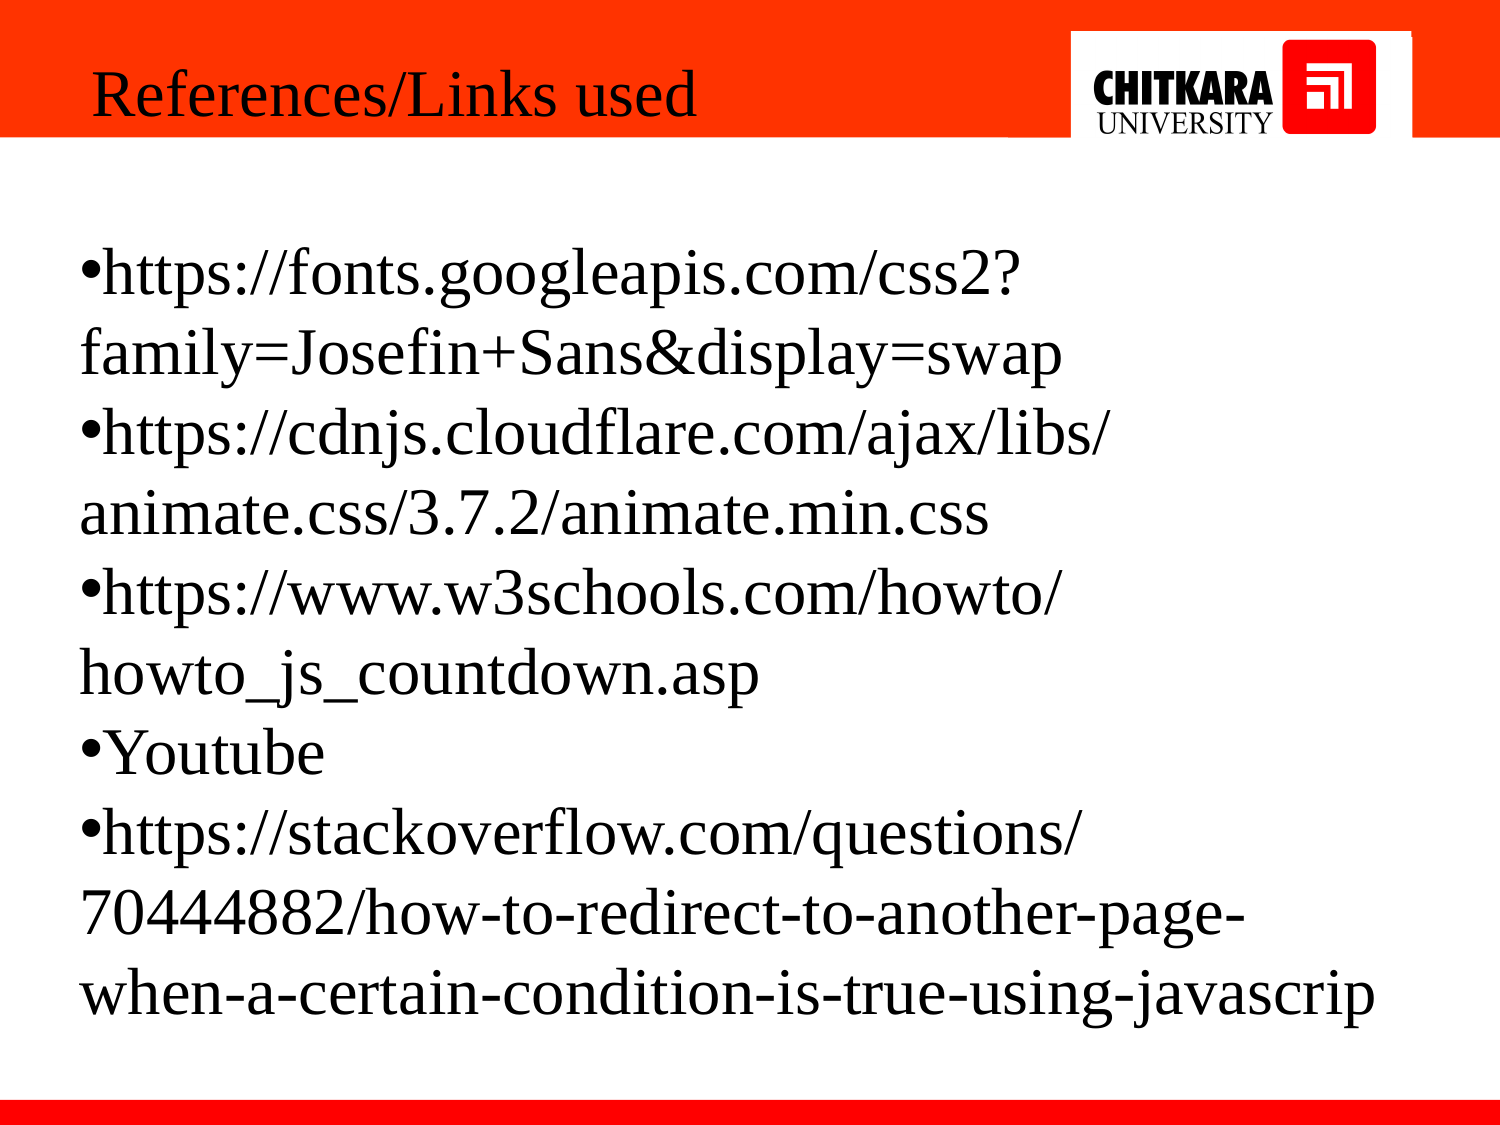

References/Links used

https://fonts.googleapis.com/css2?family=Josefin+Sans&display=swap
https://cdnjs.cloudflare.com/ajax/libs/animate.css/3.7.2/animate.min.css
https://www.w3schools.com/howto/howto_js_countdown.asp
Youtube
https://stackoverflow.com/questions/70444882/how-to-redirect-to-another-page-when-a-certain-condition-is-true-using-javascrip